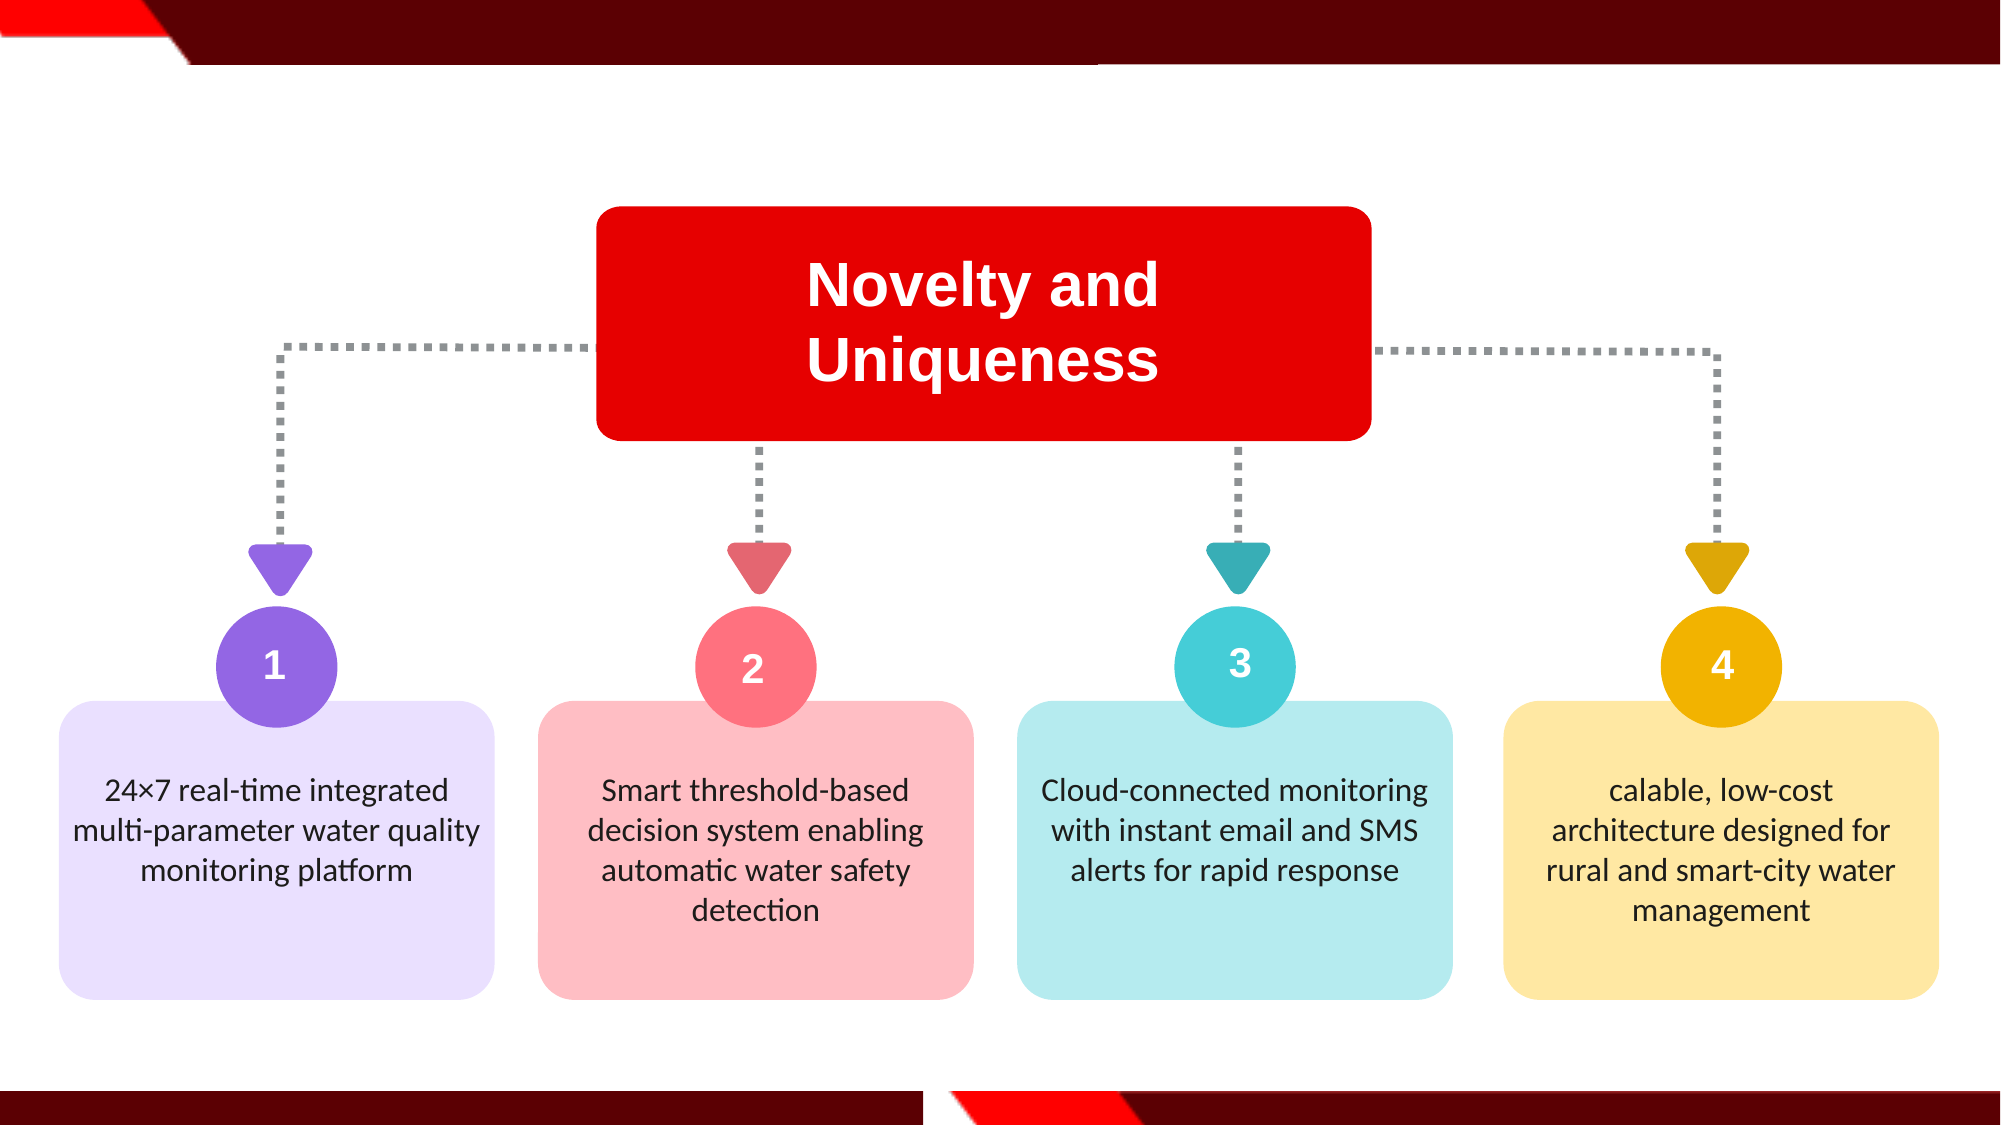

Novelty and Uniqueness

24×7 real-time integrated multi-parameter water quality monitoring platform

Cloud-connected monitoring with instant email and SMS alerts for rapid response

calable, low-cost architecture designed for rural and smart-city water management
3
1
4
2

Smart threshold-based decision system enabling automatic water safety detection